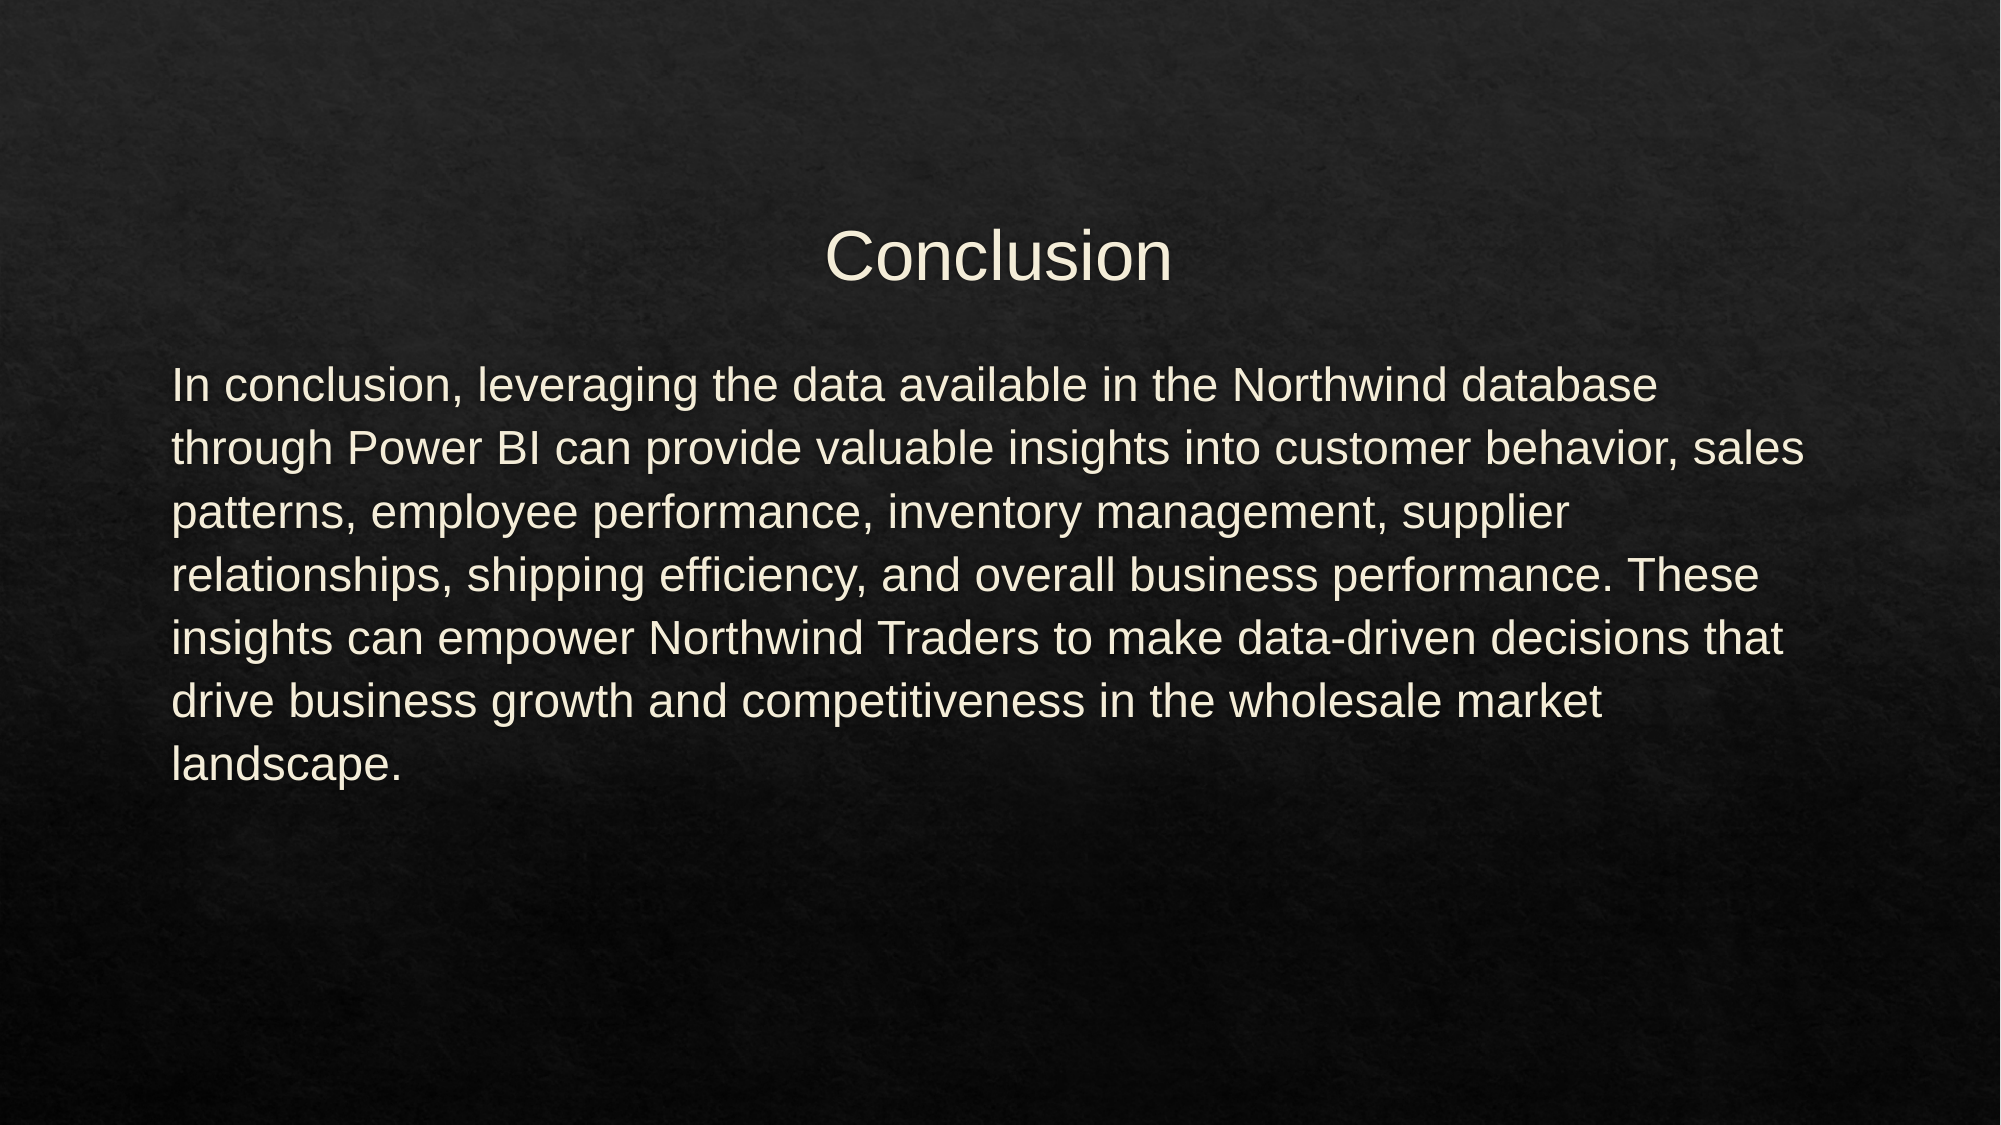

# Conclusion
In conclusion, leveraging the data available in the Northwind database through Power BI can provide valuable insights into customer behavior, sales patterns, employee performance, inventory management, supplier relationships, shipping efficiency, and overall business performance. These insights can empower Northwind Traders to make data-driven decisions that drive business growth and competitiveness in the wholesale market landscape.